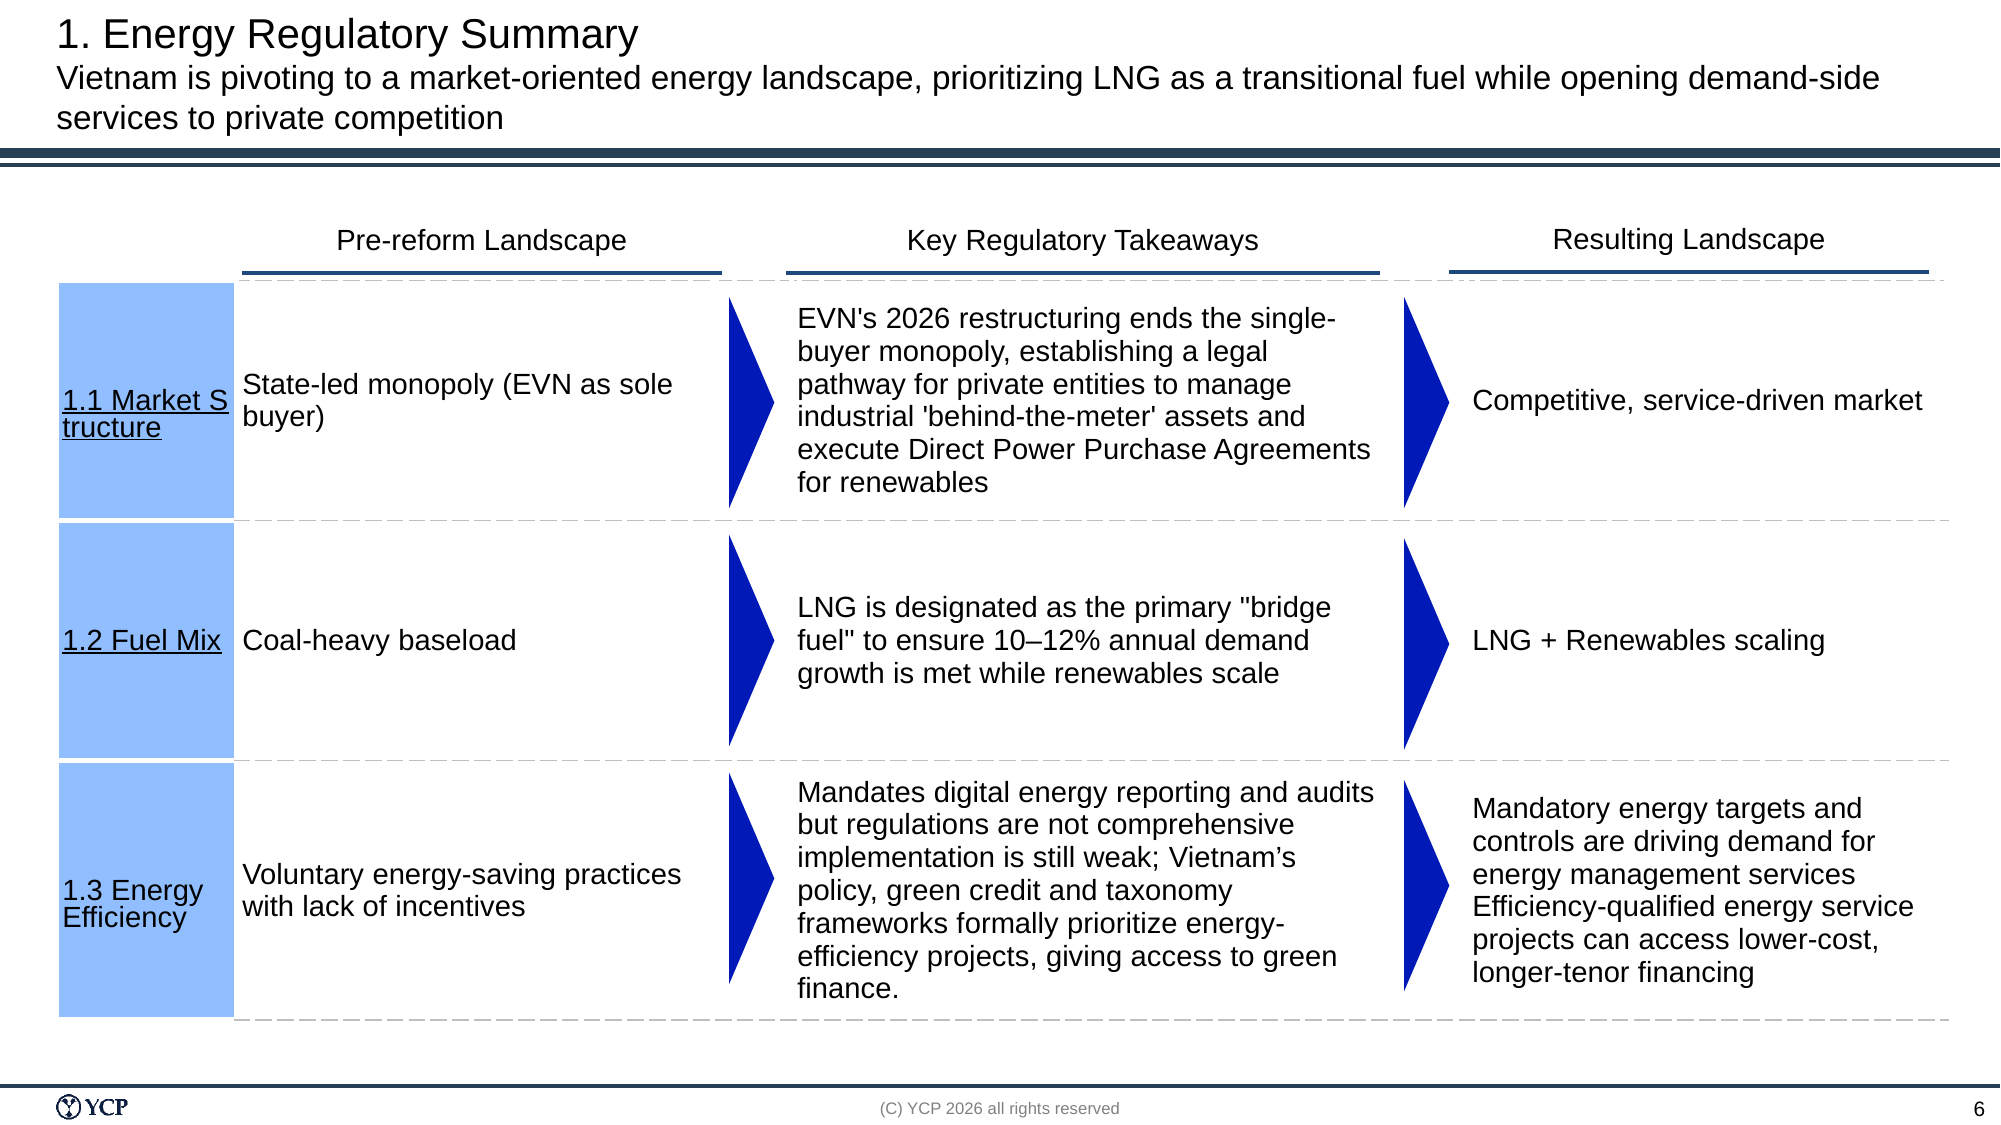

# 1. Energy Regulatory Summary Vietnam is pivoting to a market-oriented energy landscape, prioritizing LNG as a transitional fuel while opening demand-side services to private competition
Resulting Landscape
Pre-reform Landscape
Key Regulatory Takeaways
| 1.1 Market Structure | State-led monopoly (EVN as sole buyer) |  | EVN's 2026 restructuring ends the single-buyer monopoly, establishing a legal pathway for private entities to manage industrial 'behind-the-meter' assets and execute Direct Power Purchase Agreements for renewables |  | Competitive, service-driven market |
| --- | --- | --- | --- | --- | --- |
| 1.2 Fuel Mix | Coal-heavy baseload |  | LNG is designated as the primary "bridge fuel" to ensure 10–12% annual demand growth is met while renewables scale |  | LNG + Renewables scaling |
| 1.3 Energy Efficiency | Voluntary energy-saving practices with lack of incentives |  | Mandates digital energy reporting and audits but regulations are not comprehensive implementation is still weak; Vietnam’s policy, green credit and taxonomy frameworks formally prioritize energy-efficiency projects, giving access to green finance. |  | Mandatory energy targets and controls are driving demand for energy management services Efficiency-qualified energy service projects can access lower-cost, longer-tenor financing |